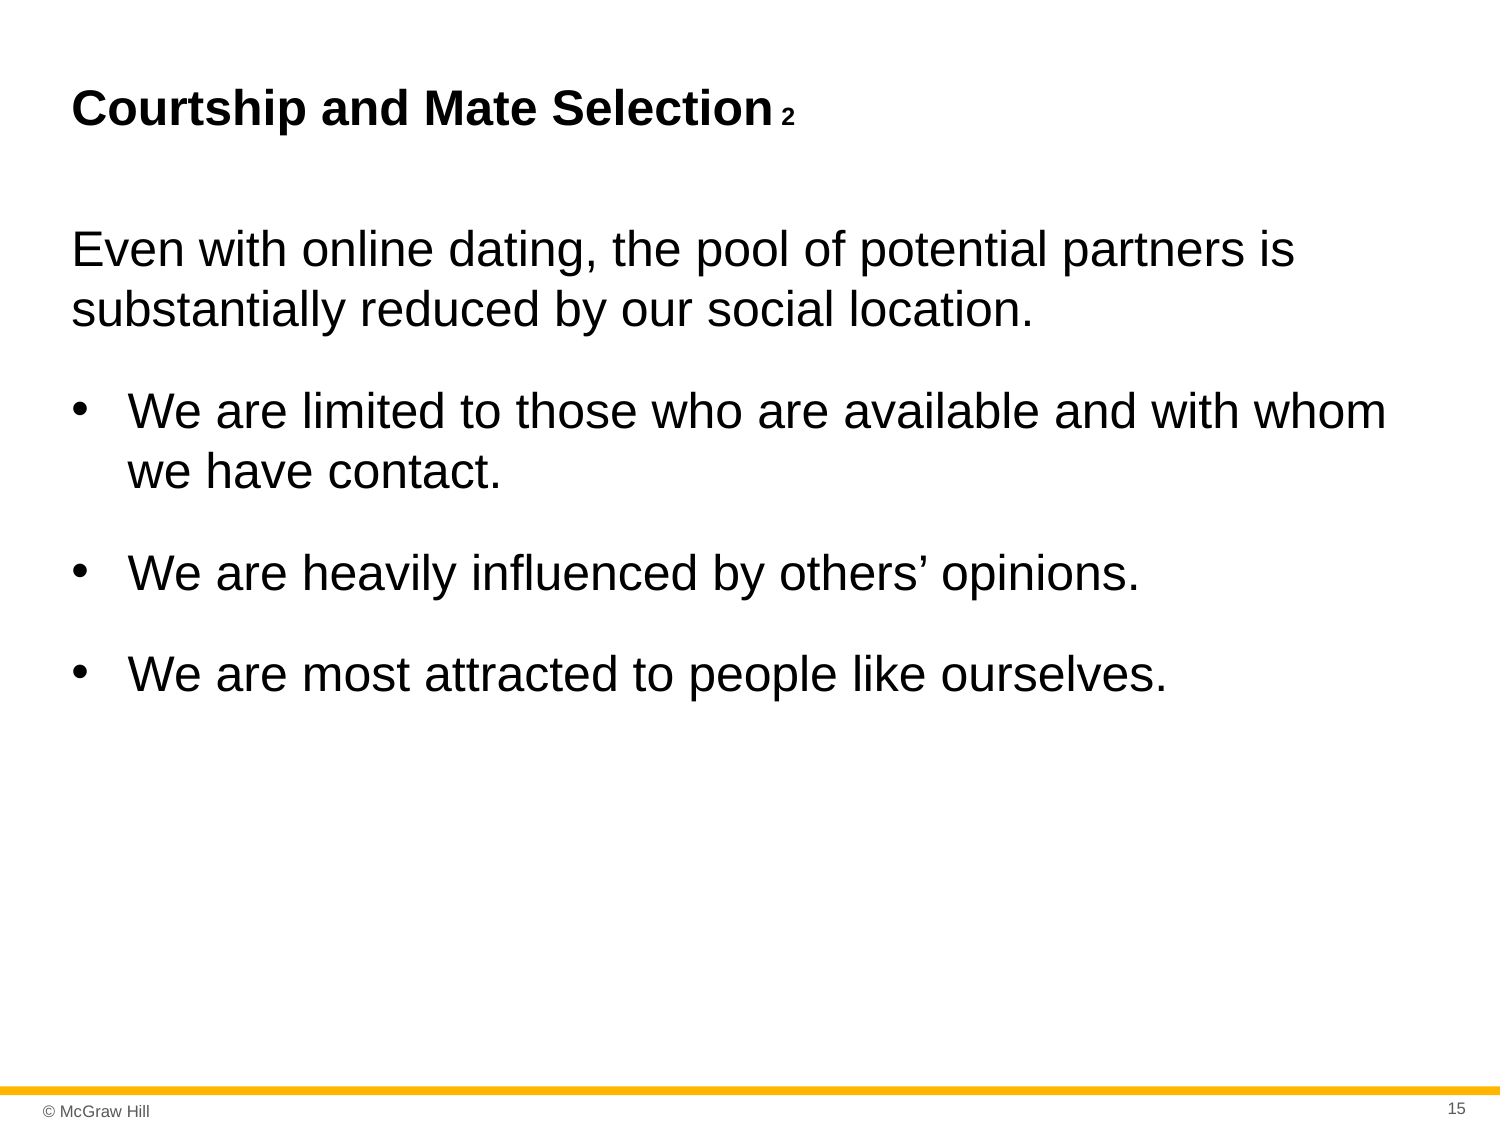

# Courtship and Mate Selection 2
Even with online dating, the pool of potential partners is substantially reduced by our social location.
We are limited to those who are available and with whom we have contact.
We are heavily influenced by others’ opinions.
We are most attracted to people like ourselves.